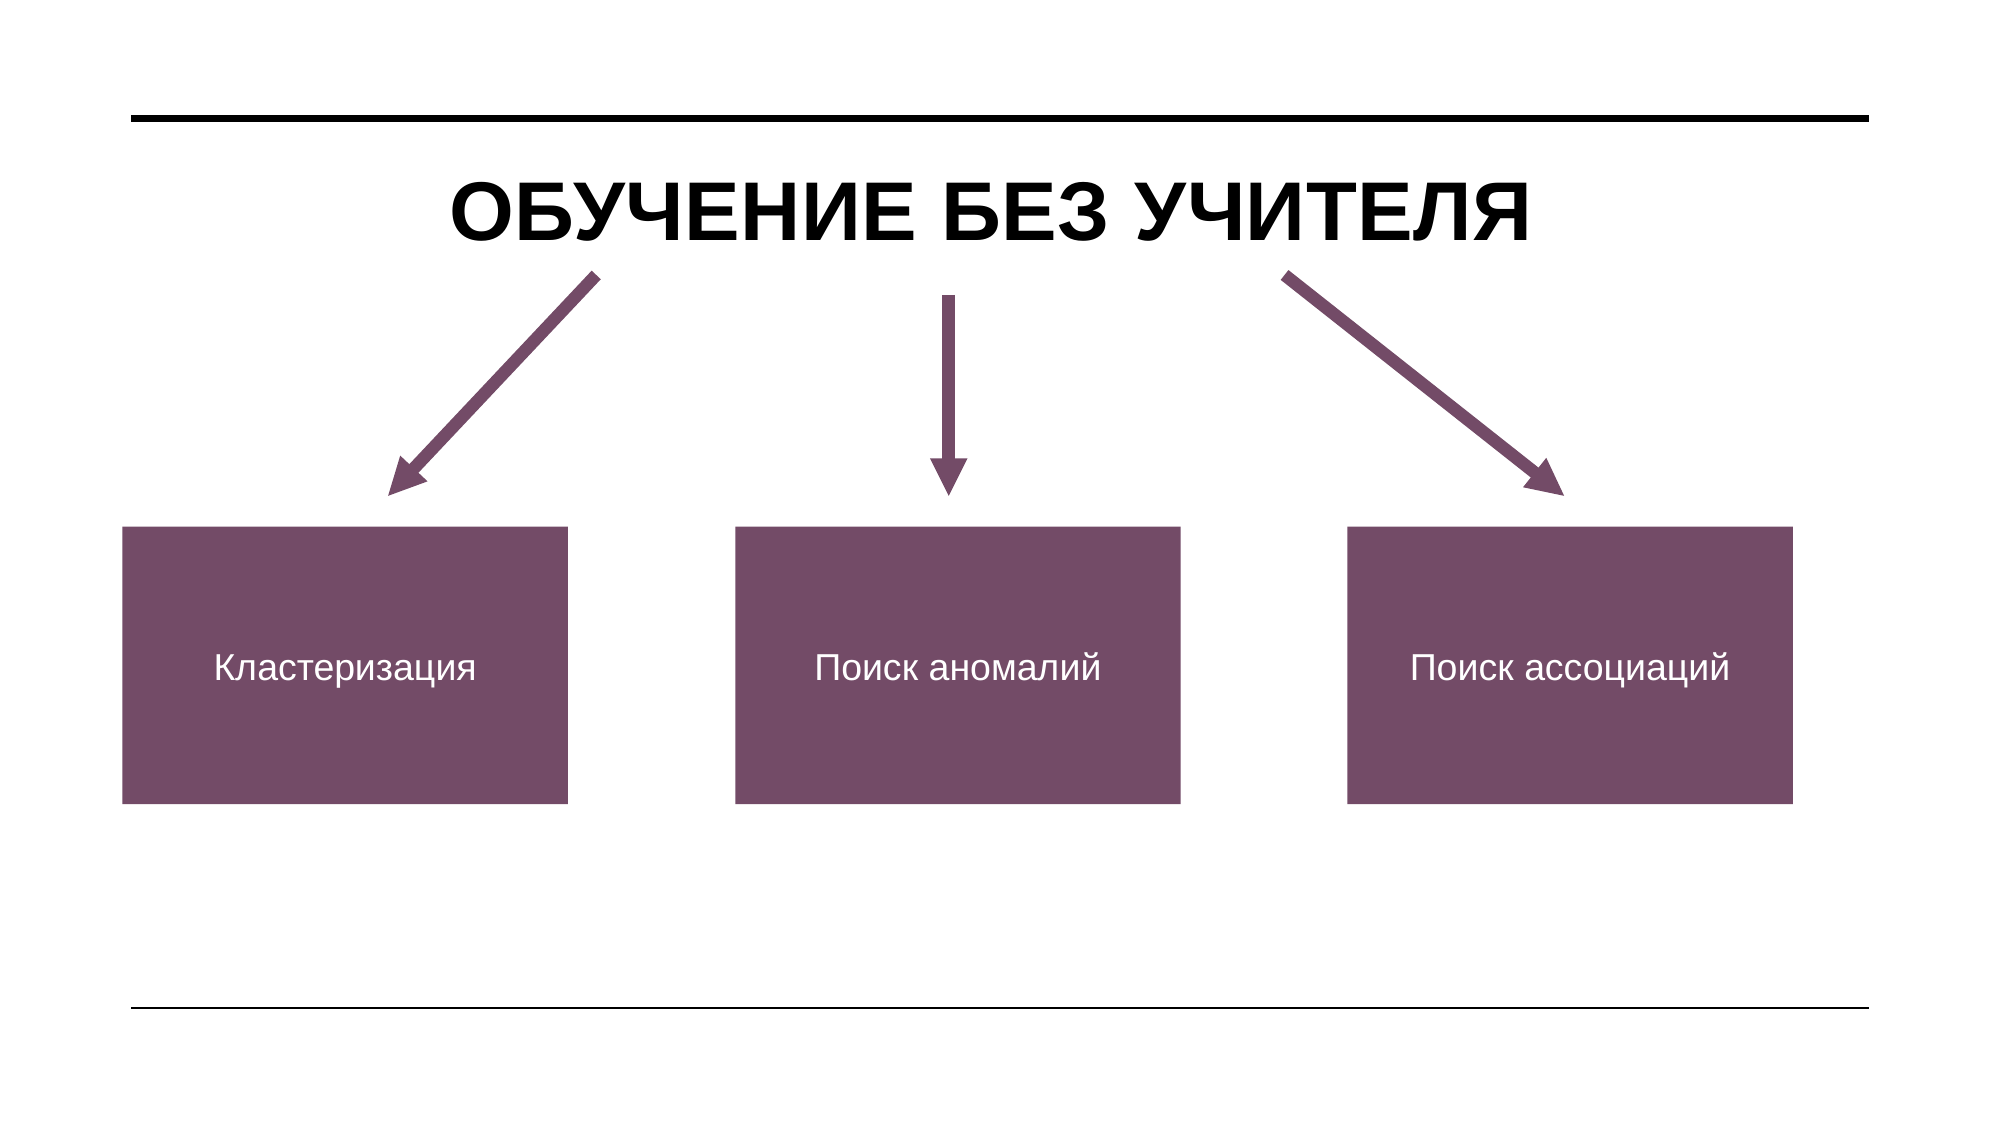

# Обучение без учителя
Кластеризация
Поиск аномалий
Поиск ассоциаций